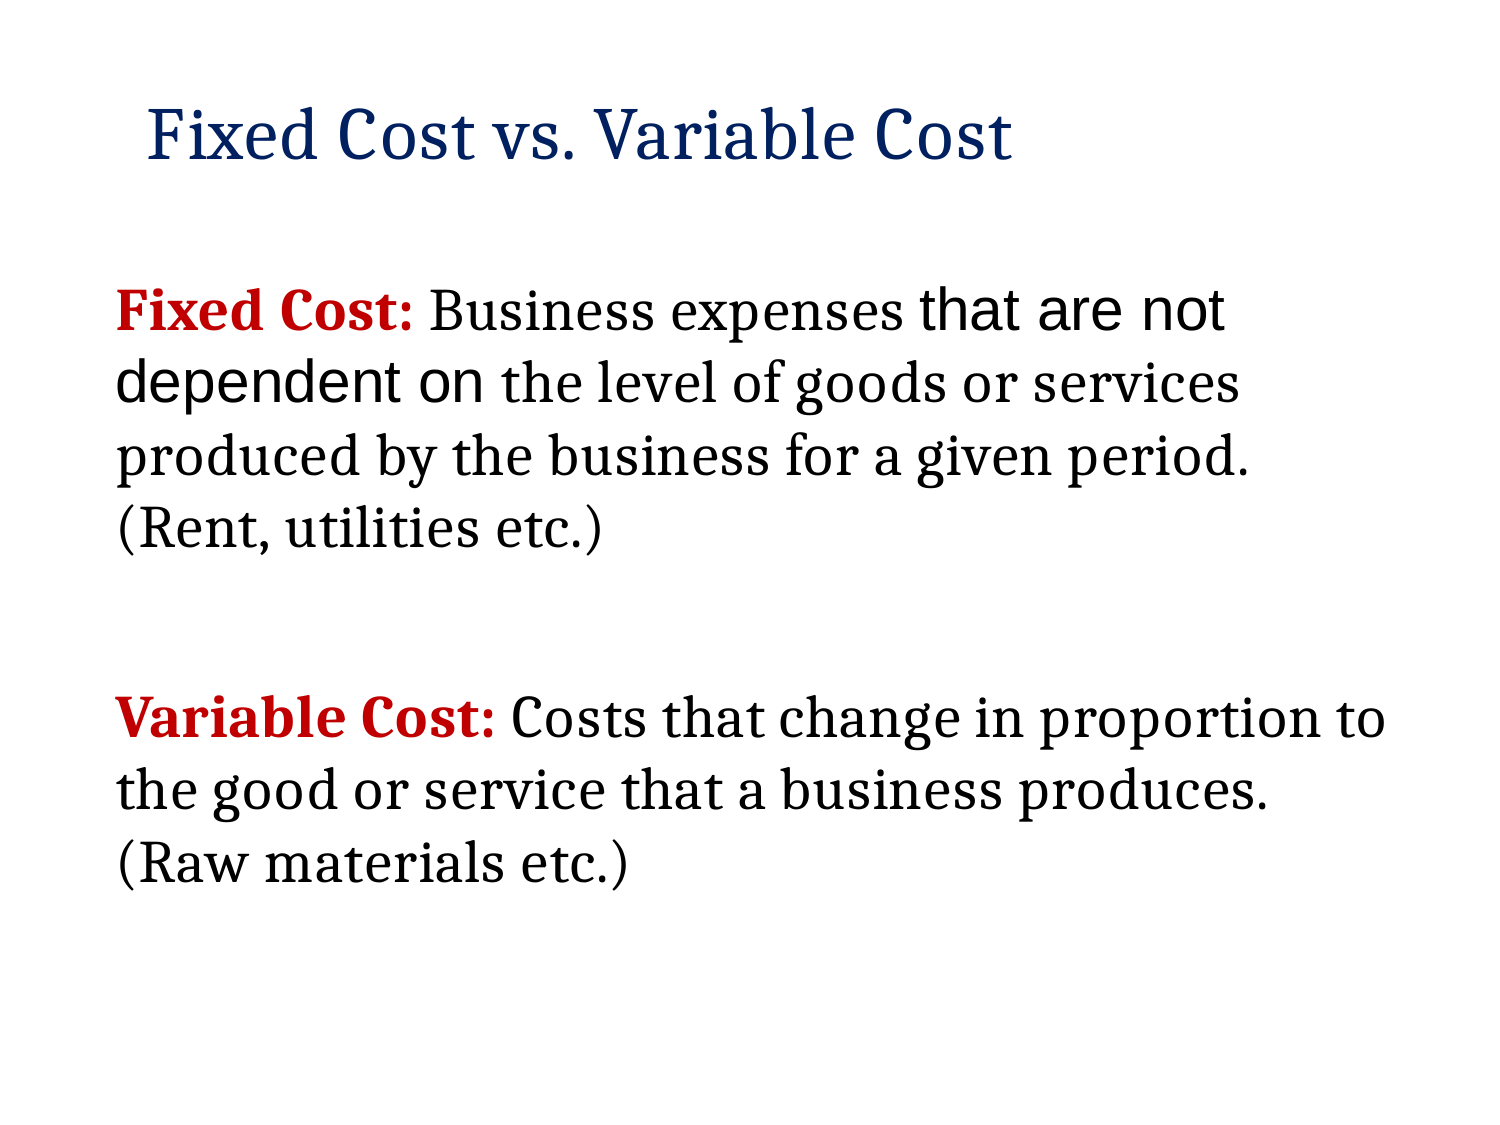

# Fixed Cost vs. Variable Cost
Fixed Cost: Business expenses that are not dependent on the level of goods or services produced by the business for a given period.  (Rent, utilities etc.)

Variable Cost: Costs that change in proportion to the good or service that a business produces.  (Raw materials etc.)